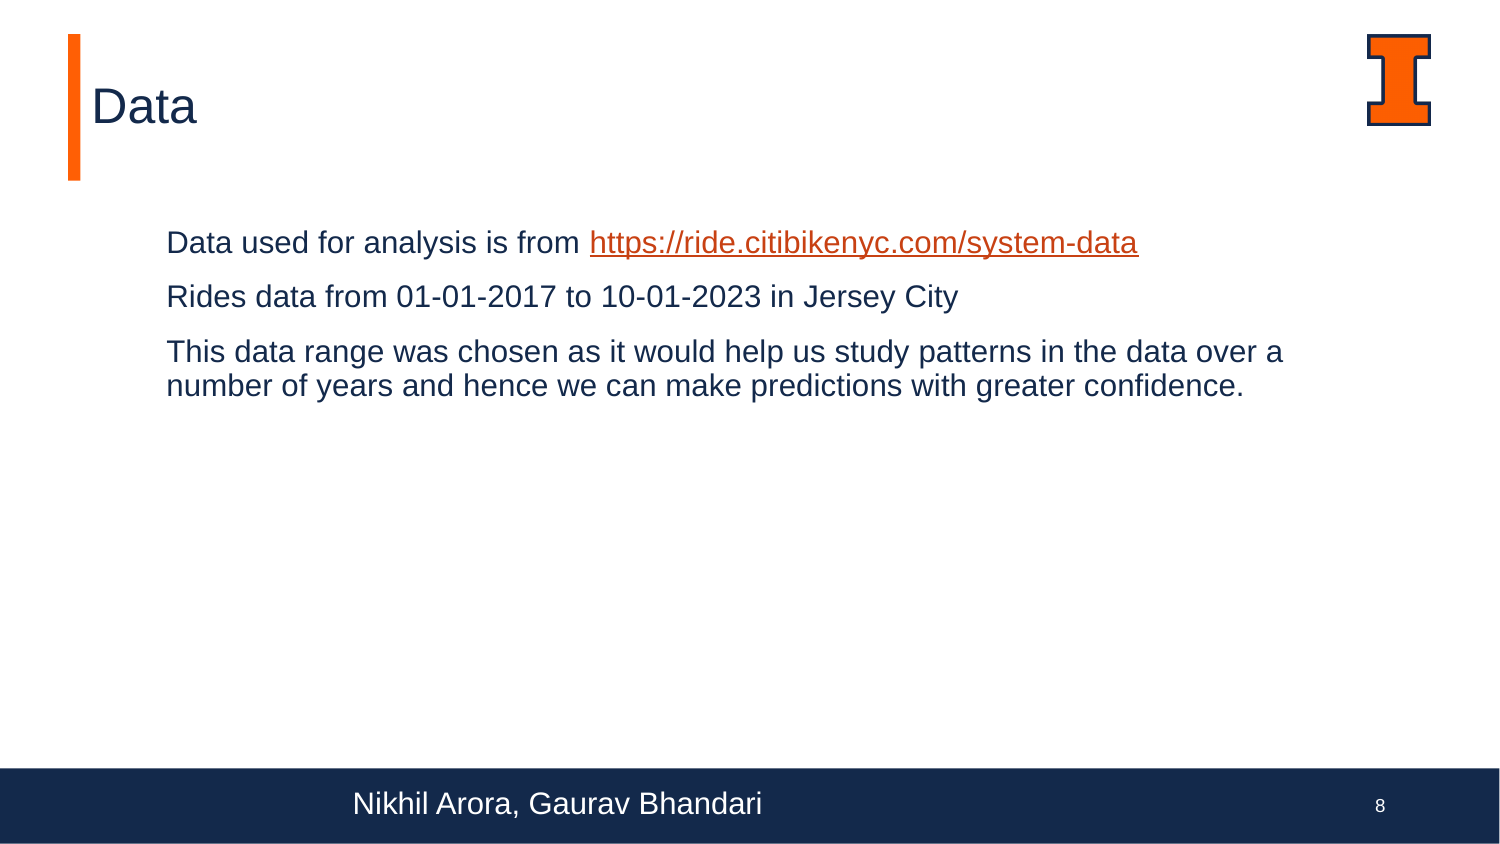

# Data
Data used for analysis is from https://ride.citibikenyc.com/system-data
Rides data from 01-01-2017 to 10-01-2023 in Jersey City
This data range was chosen as it would help us study patterns in the data over a number of years and hence we can make predictions with greater confidence.
Nikhil Arora, Gaurav Bhandari
8